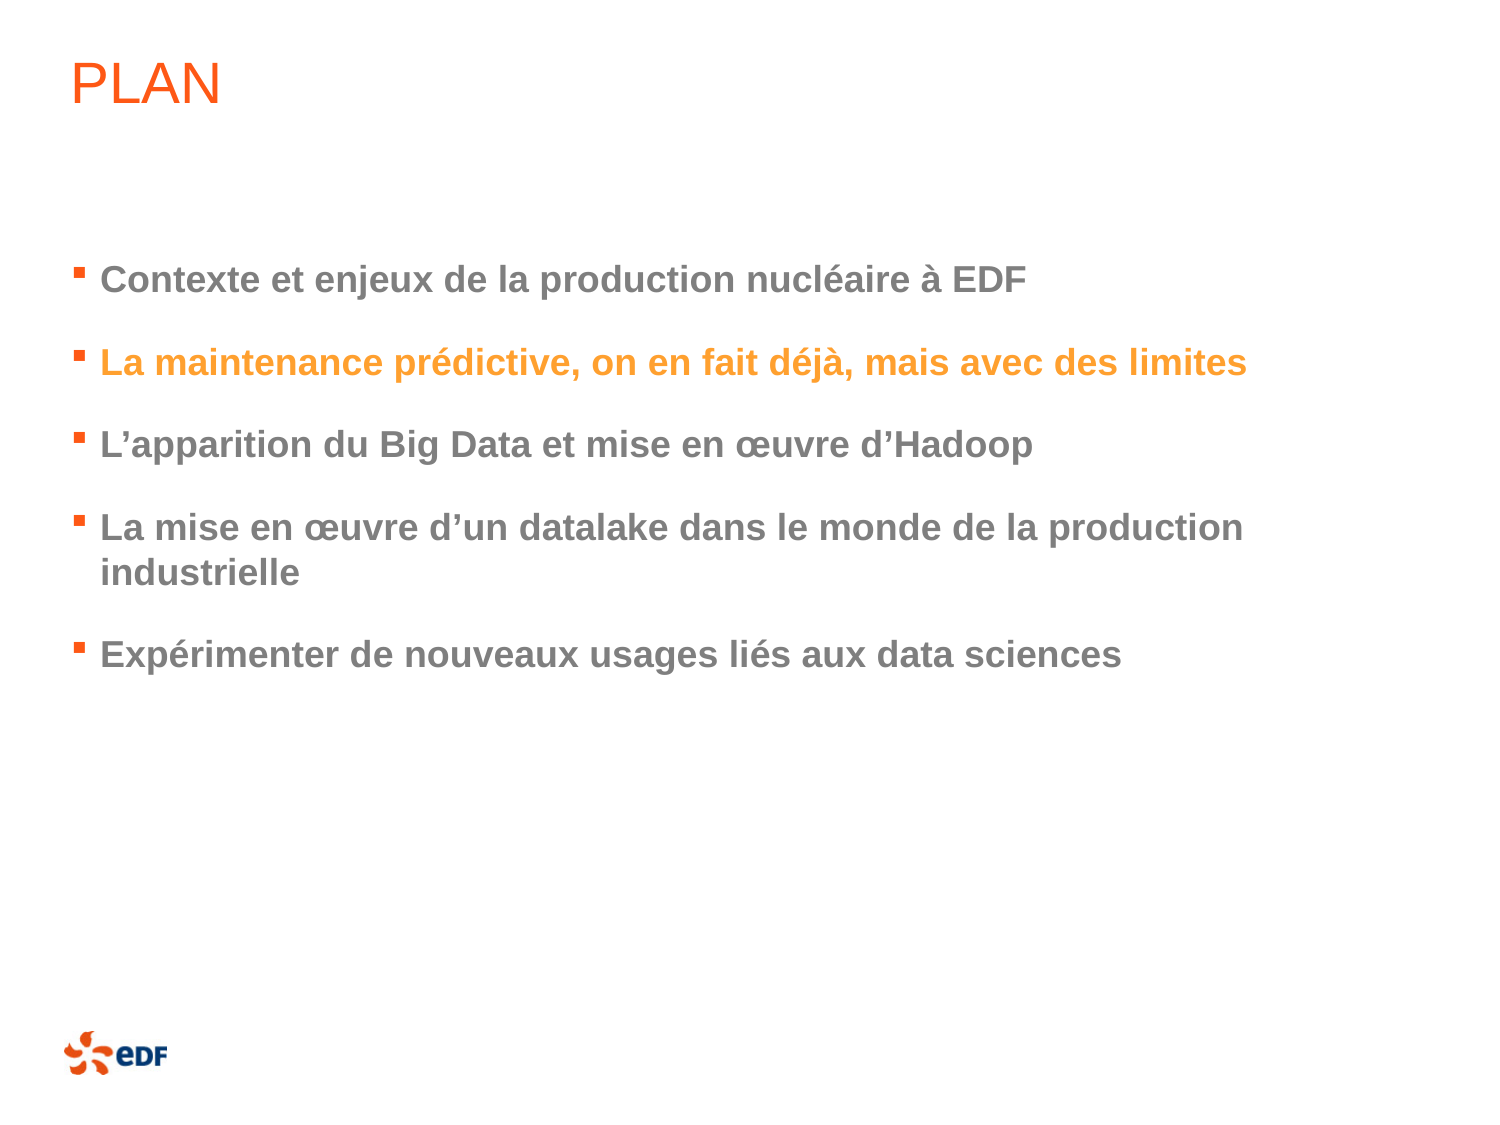

# plan
Contexte et enjeux de la production nucléaire à EDF
La maintenance prédictive, on en fait déjà, mais avec des limites
L’apparition du Big Data et mise en œuvre d’Hadoop
La mise en œuvre d’un datalake dans le monde de la production industrielle
Expérimenter de nouveaux usages liés aux data sciences